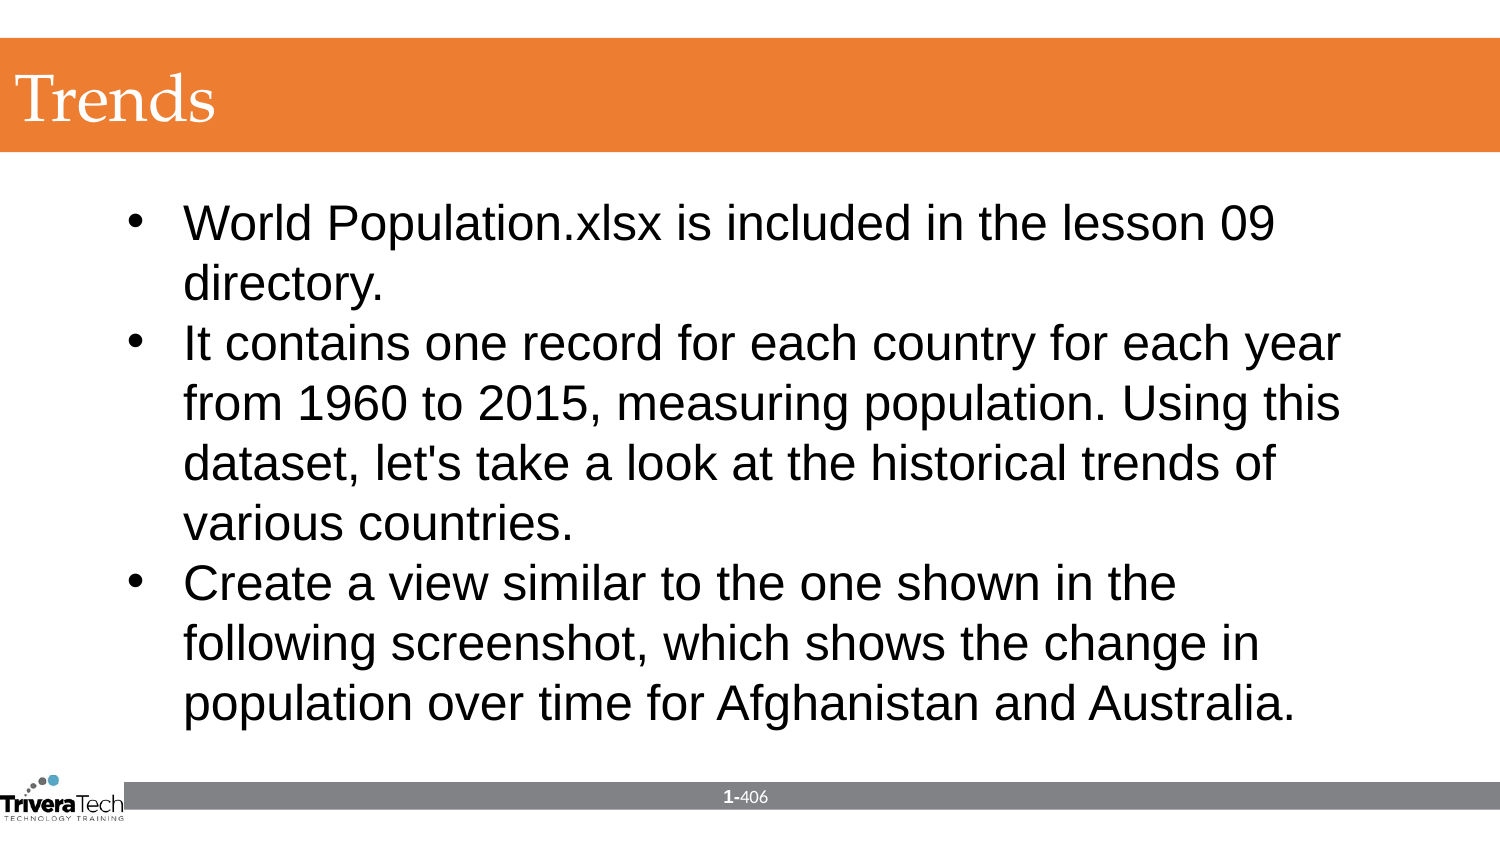

Trends
World Population.xlsx is included in the lesson 09 directory.
It contains one record for each country for each year from 1960 to 2015, measuring population. Using this dataset, let's take a look at the historical trends of various countries.
Create a view similar to the one shown in the following screenshot, which shows the change in population over time for Afghanistan and Australia.
1-406